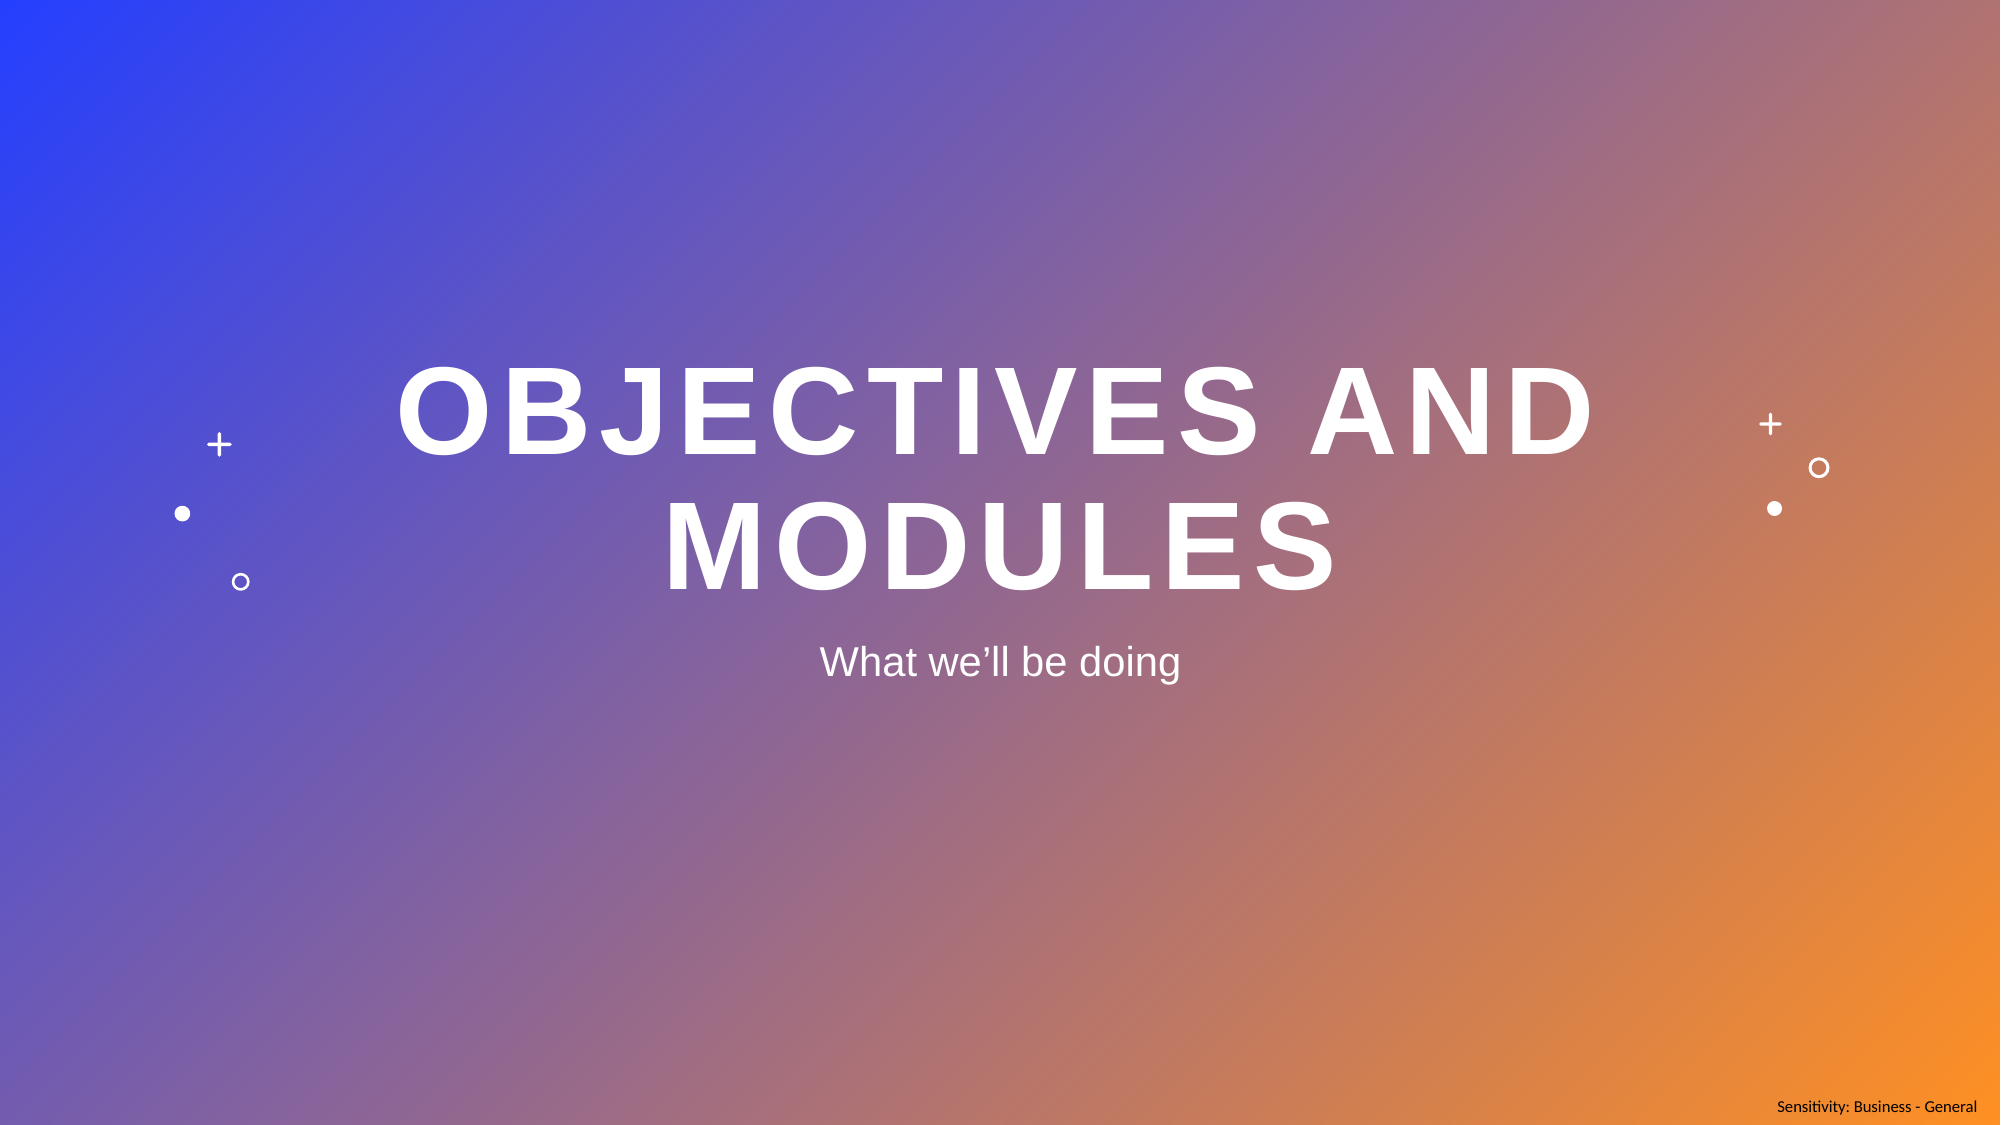

# Objectives and Modules
What we’ll be doing